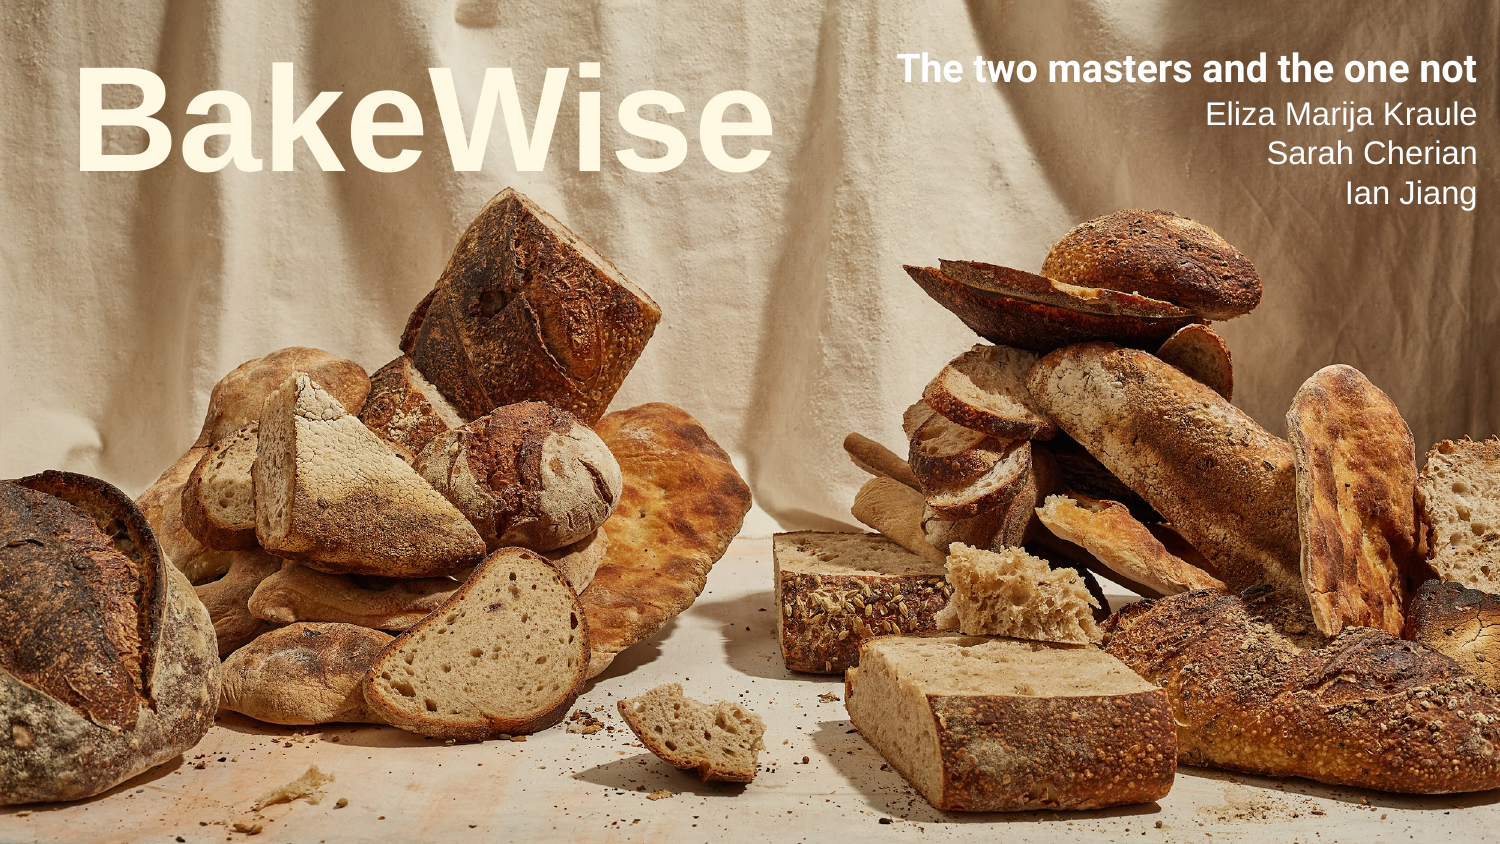

# The two masters and the one not
Eliza Marija Kraule
Sarah Cherian
Ian Jiang
BakeWise